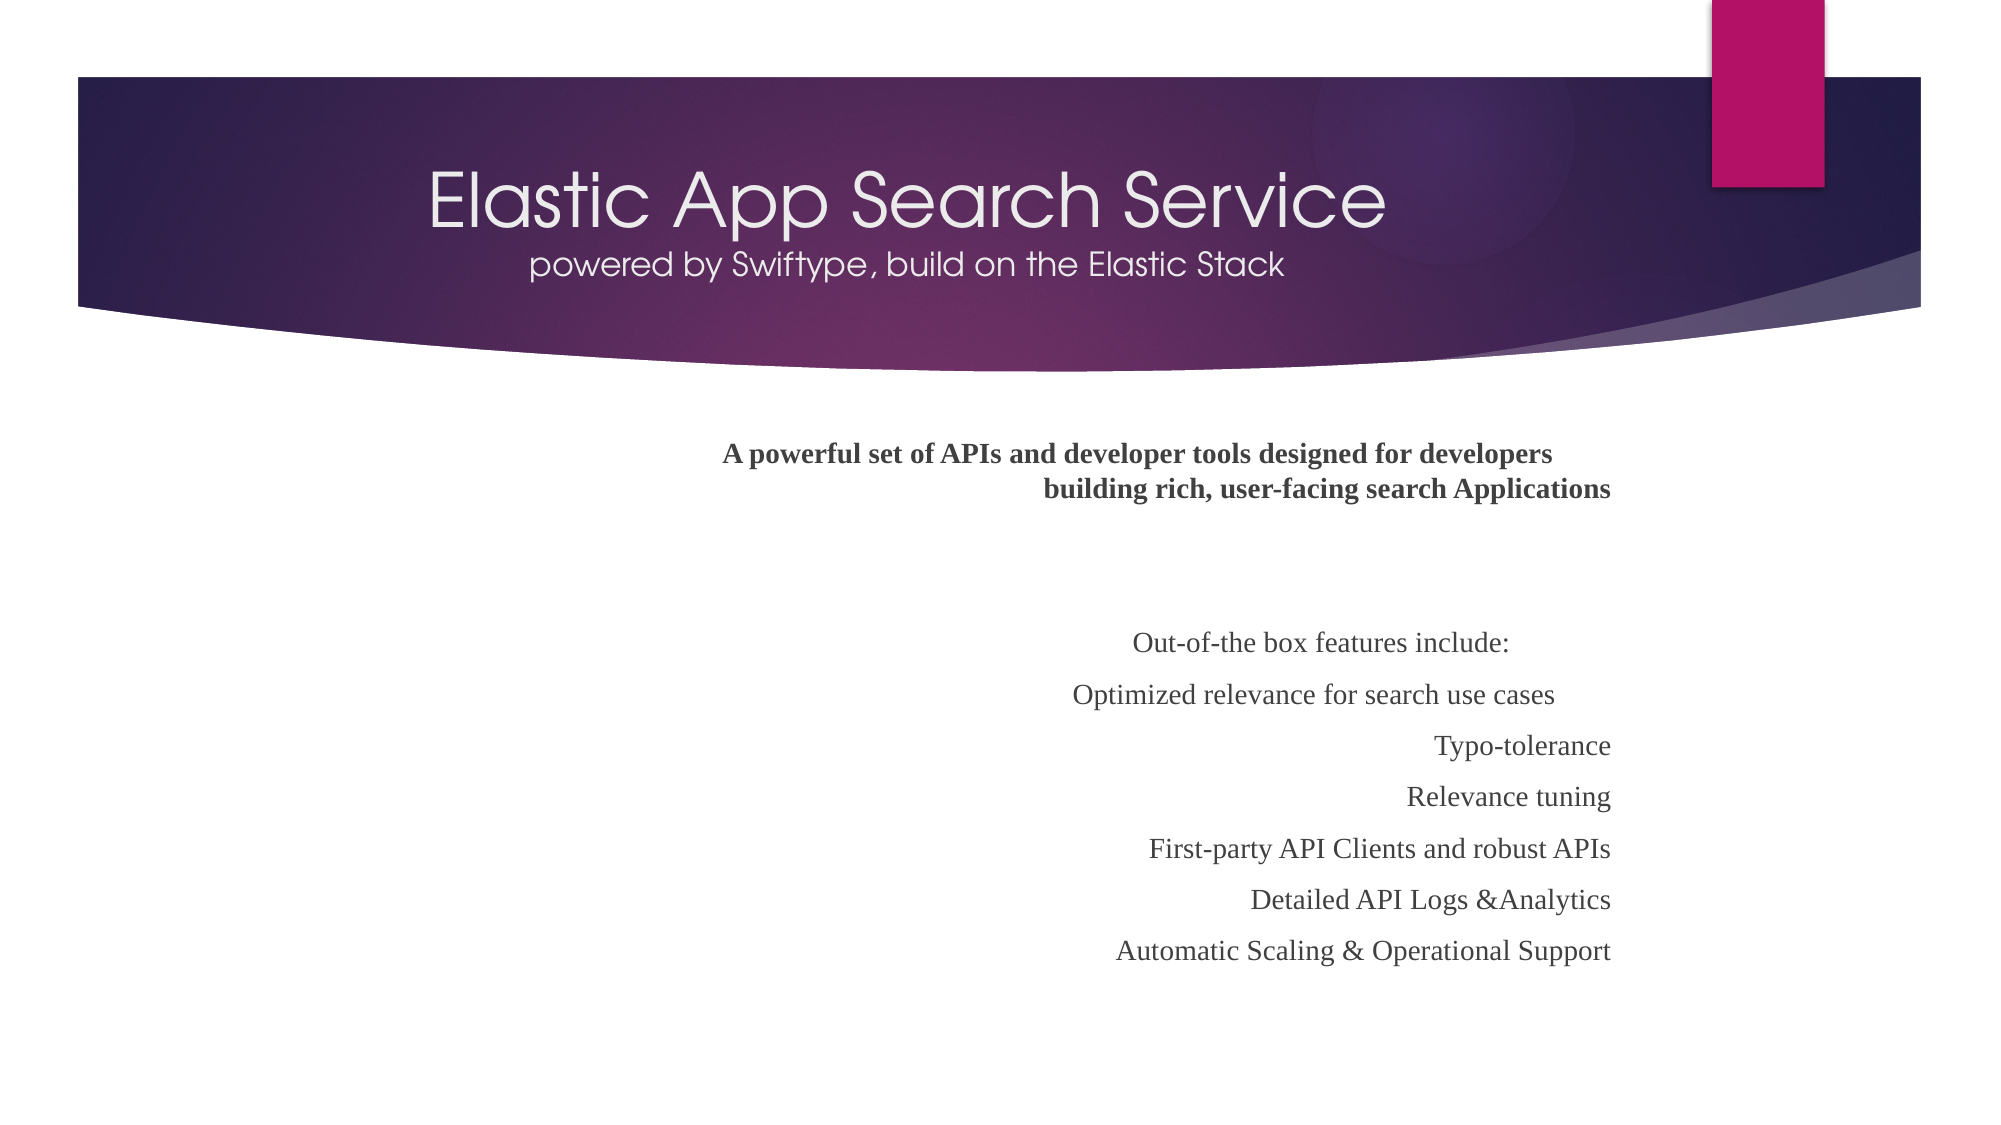

# Elastic App Search Service powered by Swiftype, build on the Elastic Stack
                                                          A powerful set of APIs and developer tools designed for developers         building rich, user-facing search Applications

                                                                                                                                Out-of-the box features include:
                                                                                                                Optimized relevance for search use cases
                                                                                                                                      Typo-tolerance
                                                                                                                                  Relevance tuning
                                                                                               First-party API Clients and robust APIs
                                                                                                             Detailed API Logs &Analytics
                                                                                           Automatic Scaling & Operational Support